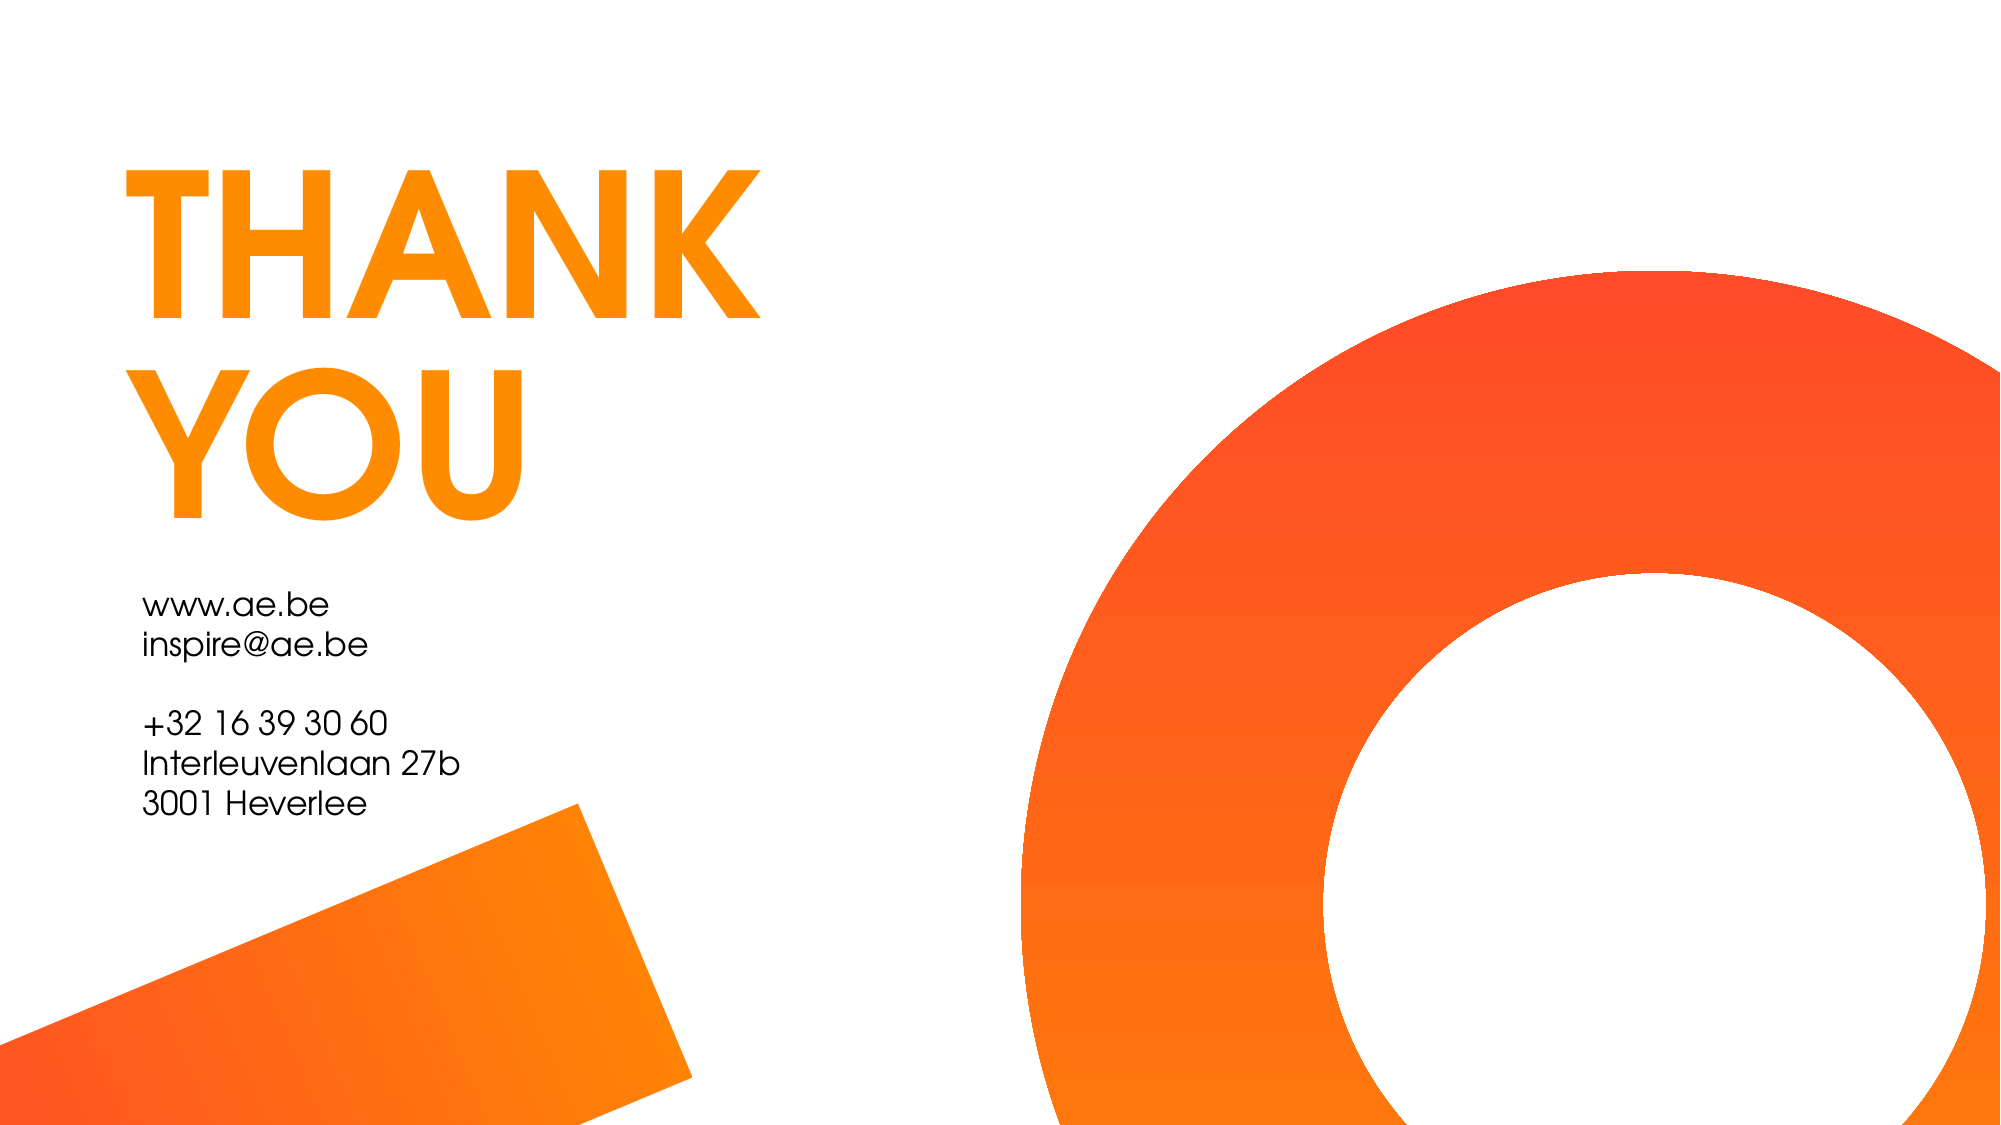

www.ae.be
inspire@ae.be
+32 16 39 30 60
Interleuvenlaan 27b
3001 Heverlee